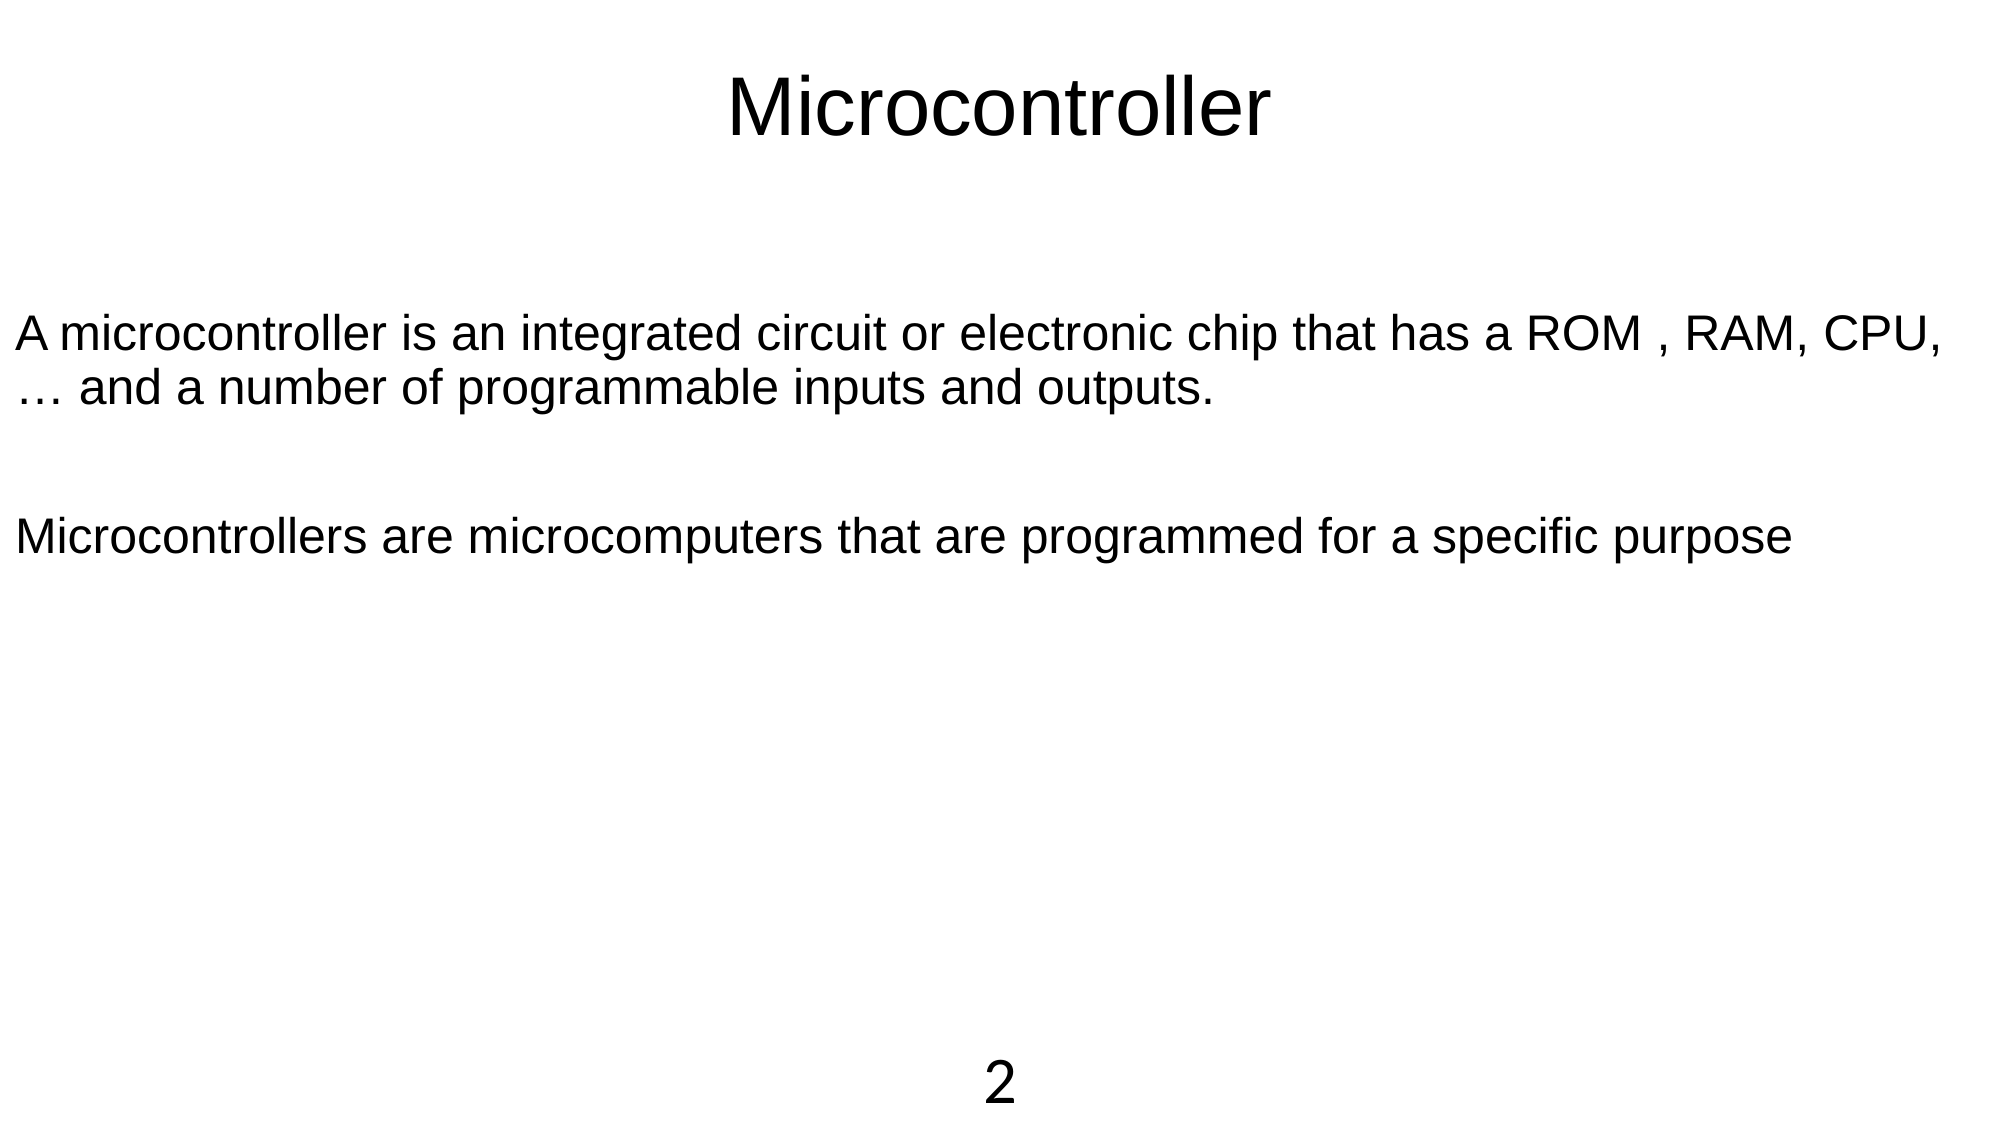

# Microcontroller
A microcontroller is an integrated circuit or electronic chip that has a ROM , RAM, CPU, … and a number of programmable inputs and outputs.

Microcontrollers are microcomputers that are programmed for a specific purpose

2